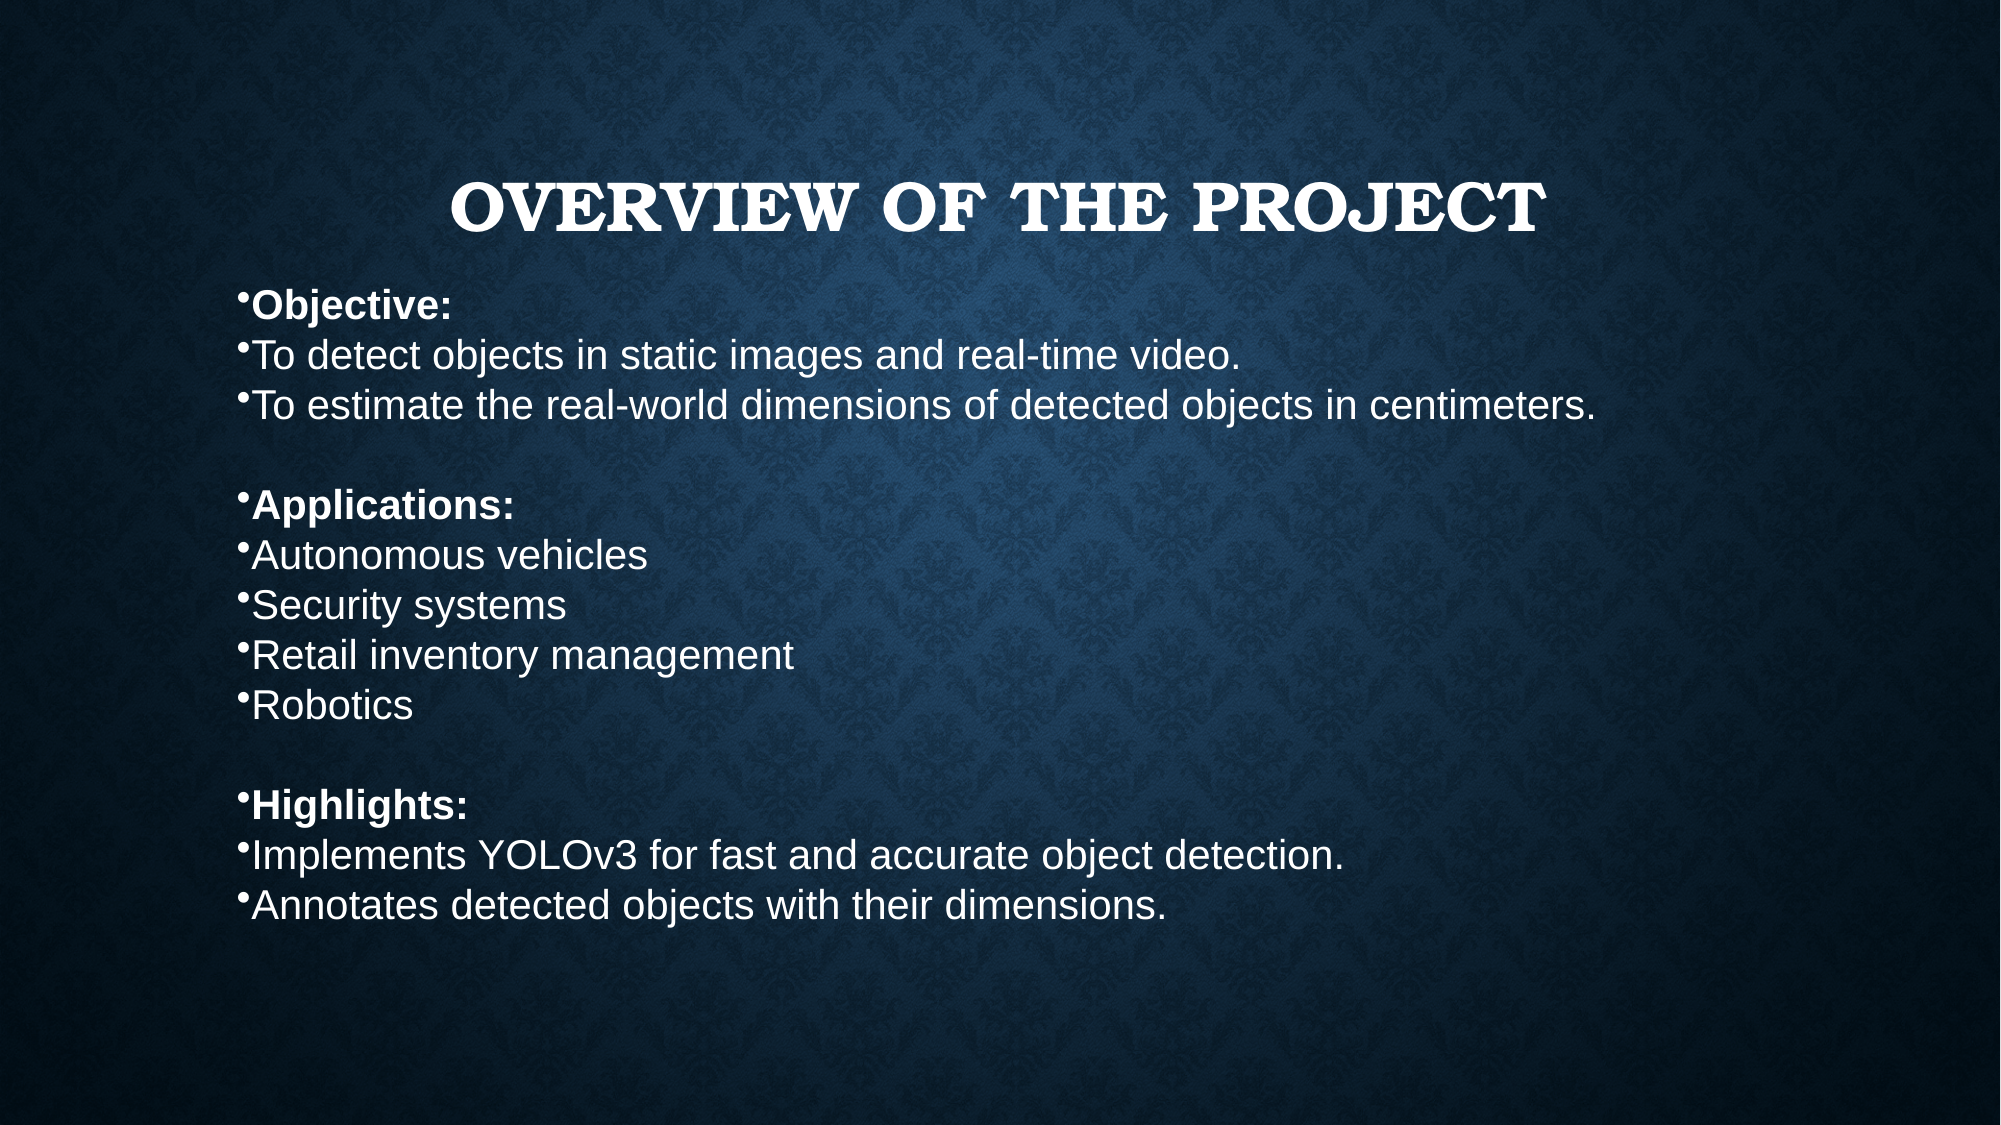

# OVERVIEW OF THE PROJECT
Objective:
To detect objects in static images and real-time video.
To estimate the real-world dimensions of detected objects in centimeters.

Applications:
Autonomous vehicles
Security systems
Retail inventory management
Robotics

Highlights:
Implements YOLOv3 for fast and accurate object detection.
Annotates detected objects with their dimensions.